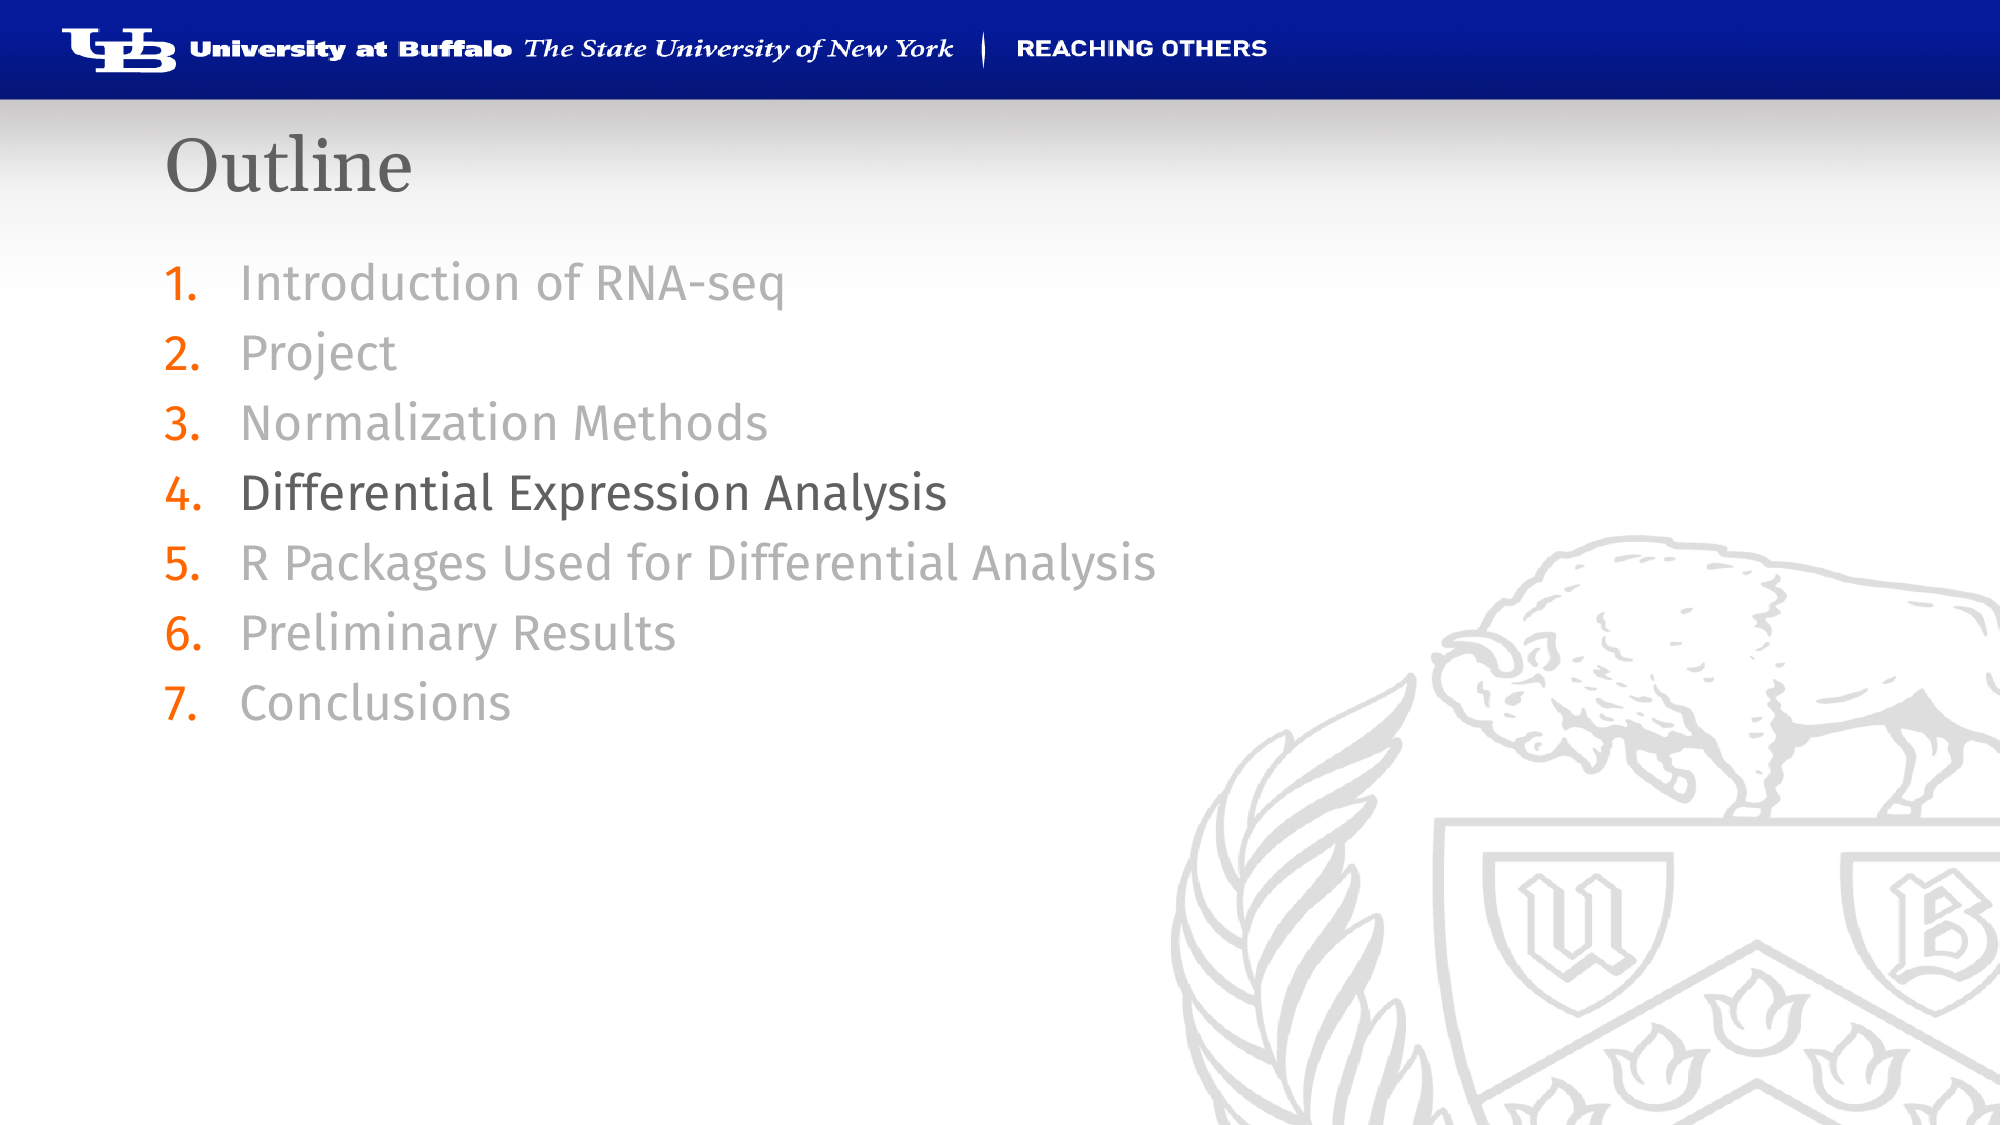

# Outline
Introduction of RNA-seq
Project
Normalization Methods
Differential Expression Analysis
R Packages Used for Differential Analysis
Preliminary Results
Conclusions